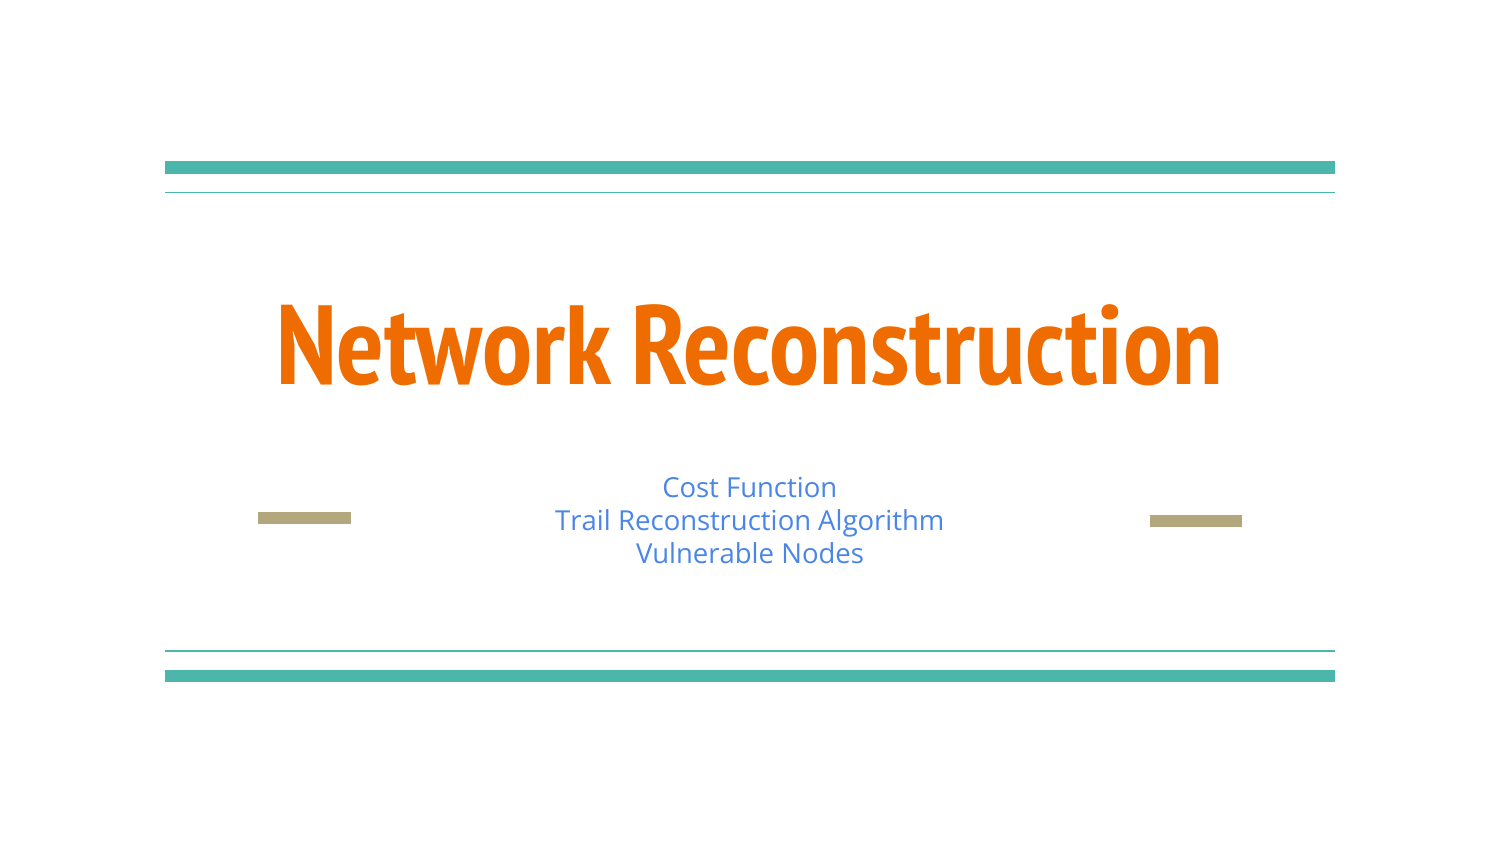

# Network Reconstruction
Cost Function
Trail Reconstruction Algorithm
Vulnerable Nodes